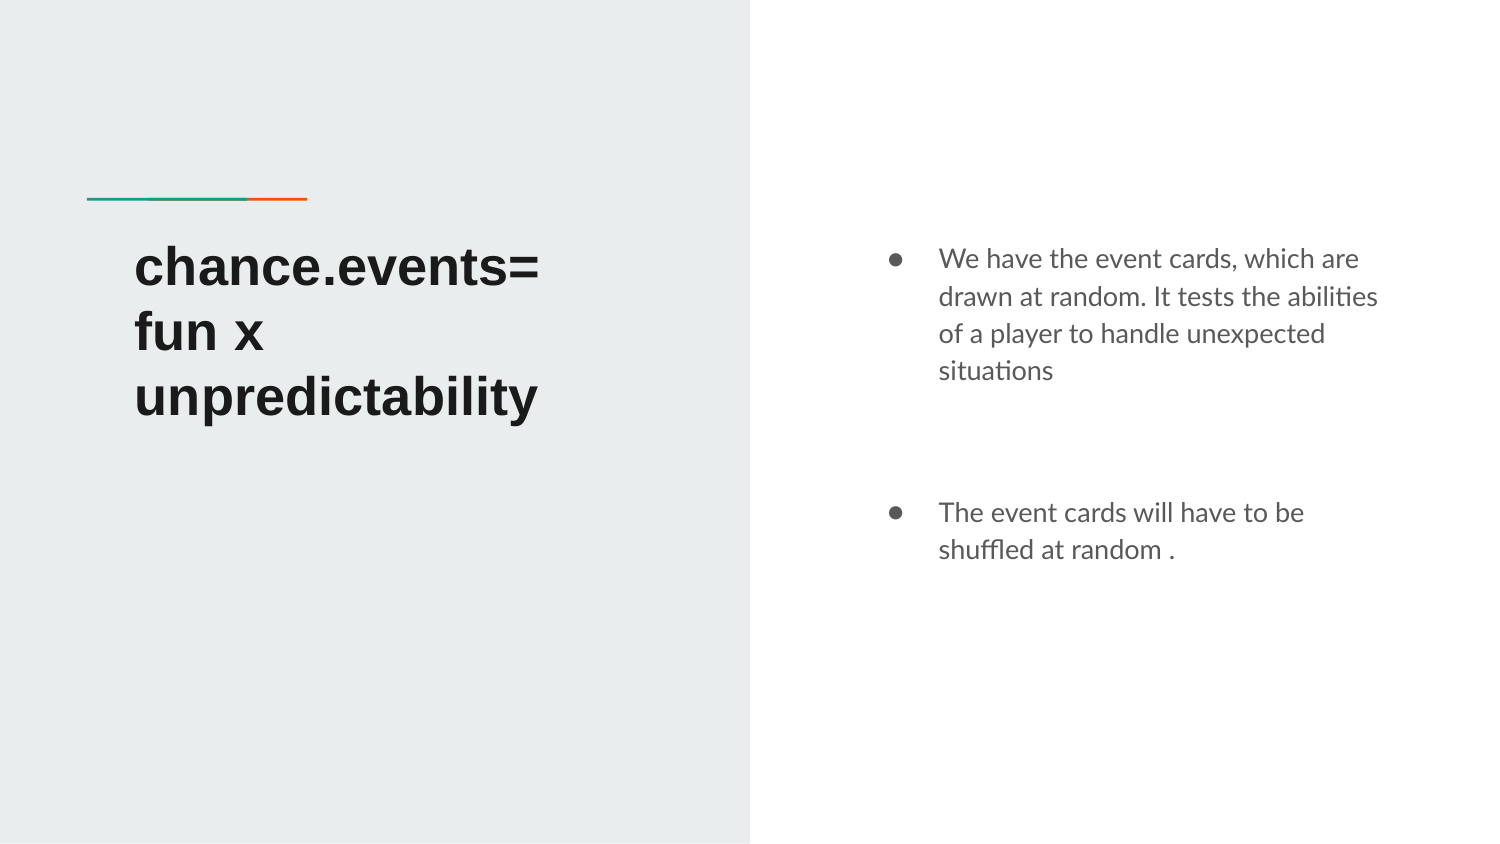

# chance.events=
fun x unpredictability
We have the event cards, which are drawn at random. It tests the abilities of a player to handle unexpected situations

The event cards will have to be shuffled at random .